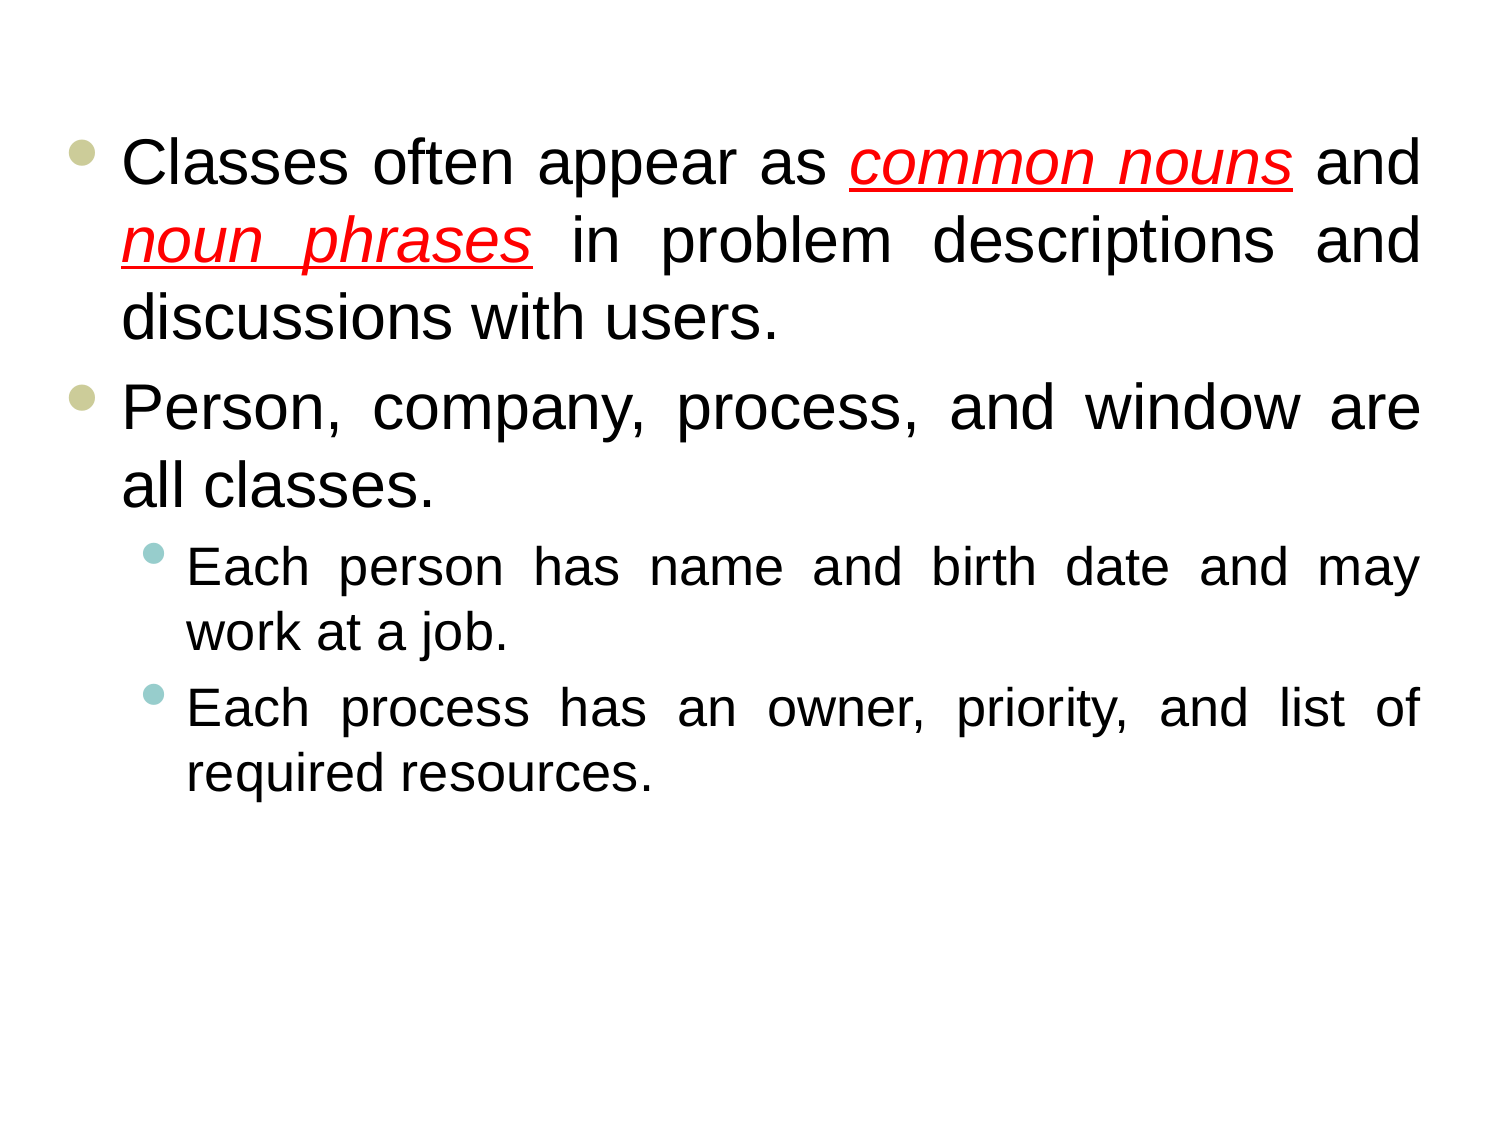

Classes often appear as common nouns and noun phrases in problem descriptions and discussions with users.
Person, company, process, and window are all classes.
Each person has name and birth date and may work at a job.
Each process has an owner, priority, and list of required resources.